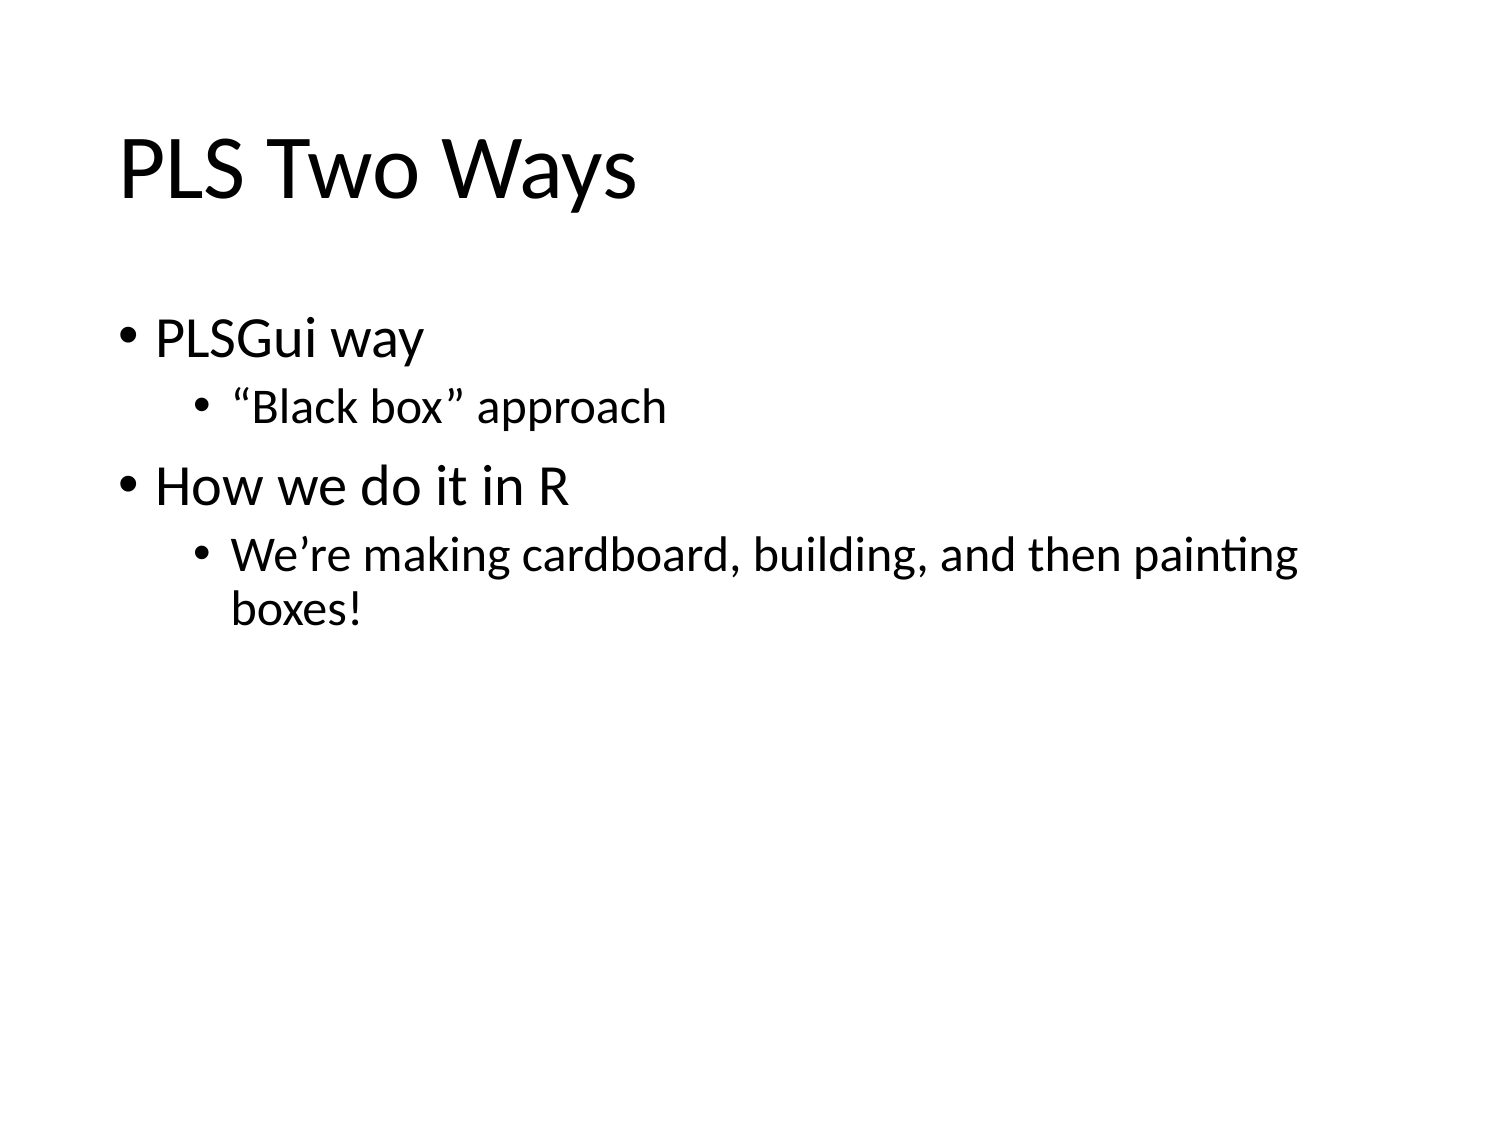

# PLS Two Ways
PLSGui way
“Black box” approach
How we do it in R
We’re making cardboard, building, and then painting boxes!